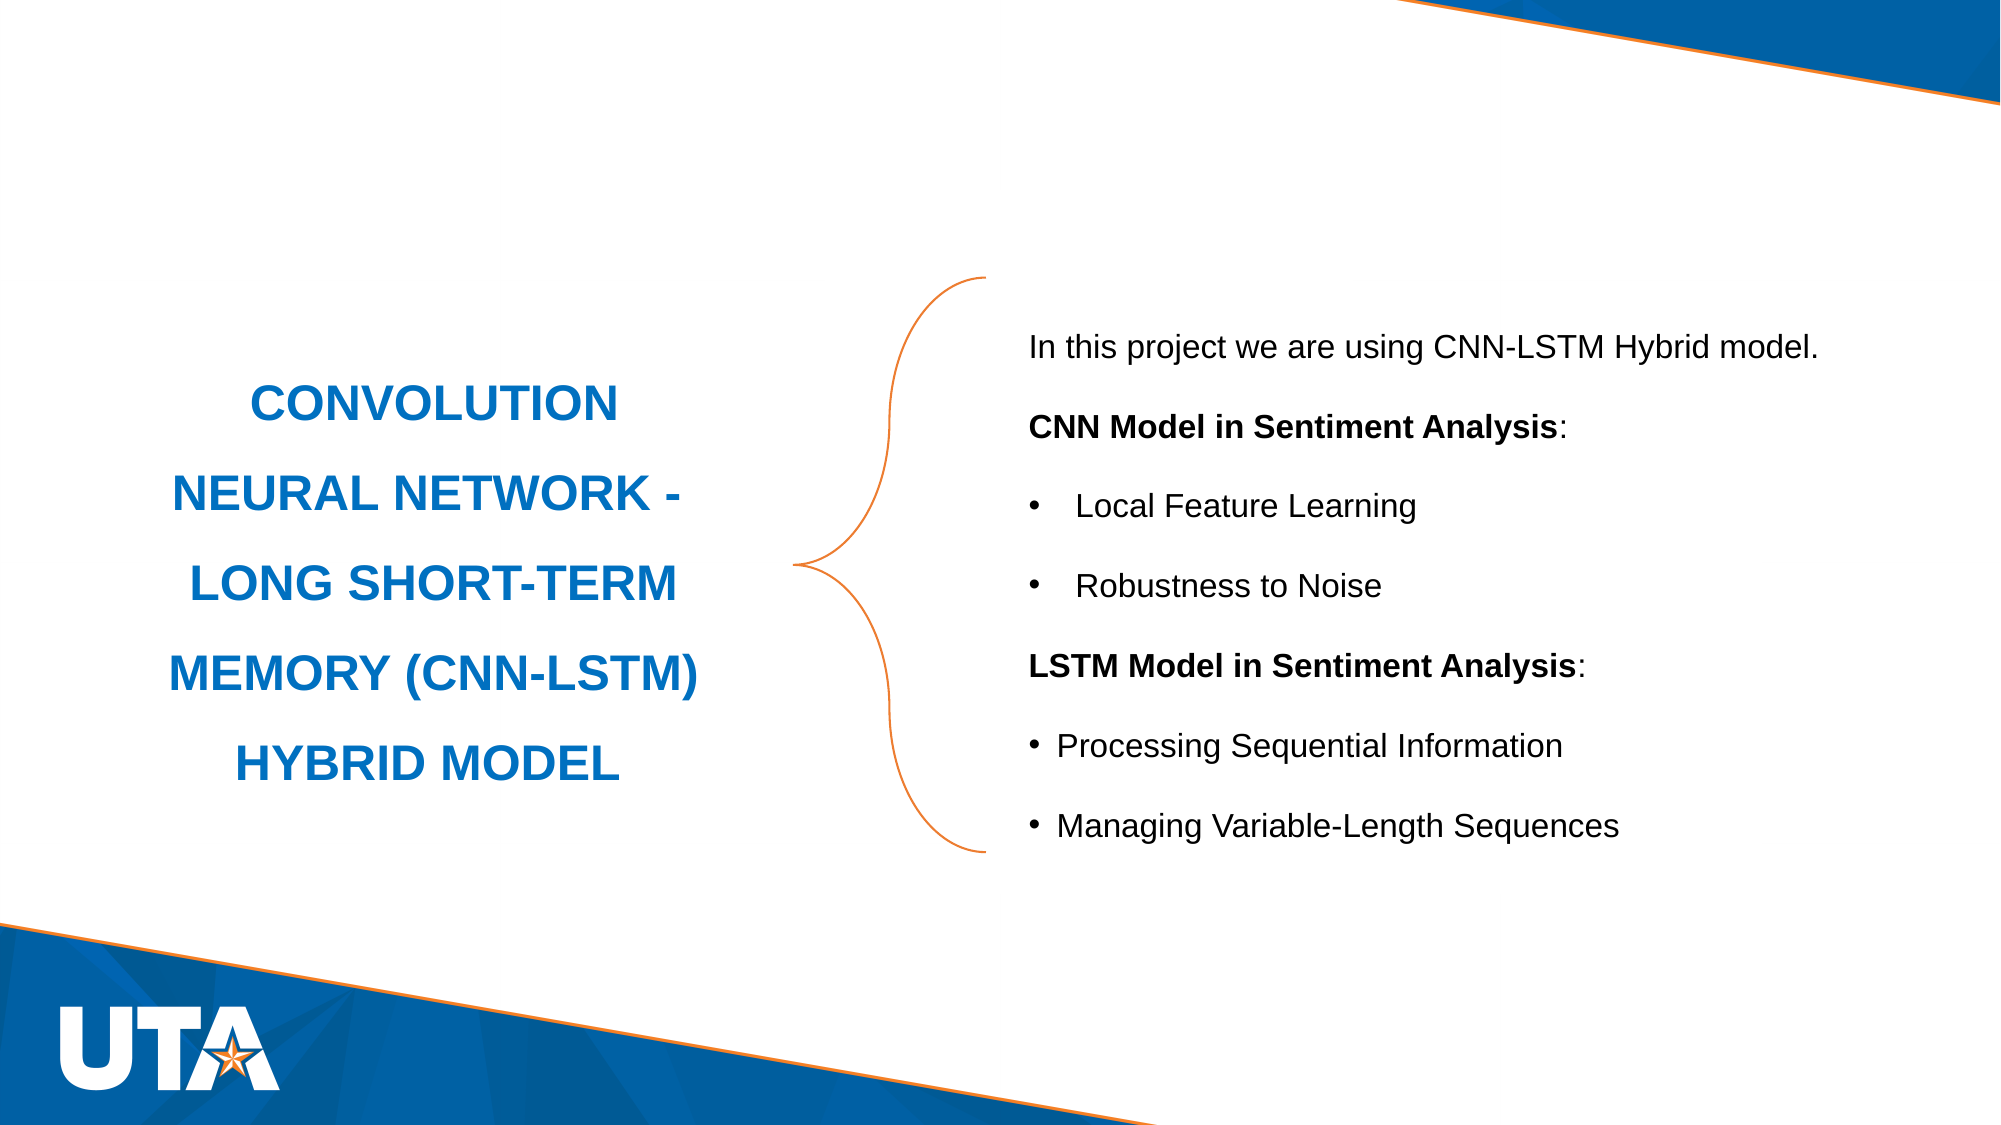

CONVOLUTION NEURAL NETWORK -  LONG SHORT-TERM MEMORY (CNN-LSTM)
HYBRID MODEL

In this project we are using CNN-LSTM Hybrid model.
CNN Model in Sentiment Analysis:
Local Feature Learning
Robustness to Noise
LSTM Model in Sentiment Analysis:
Processing Sequential Information
Managing Variable-Length Sequences